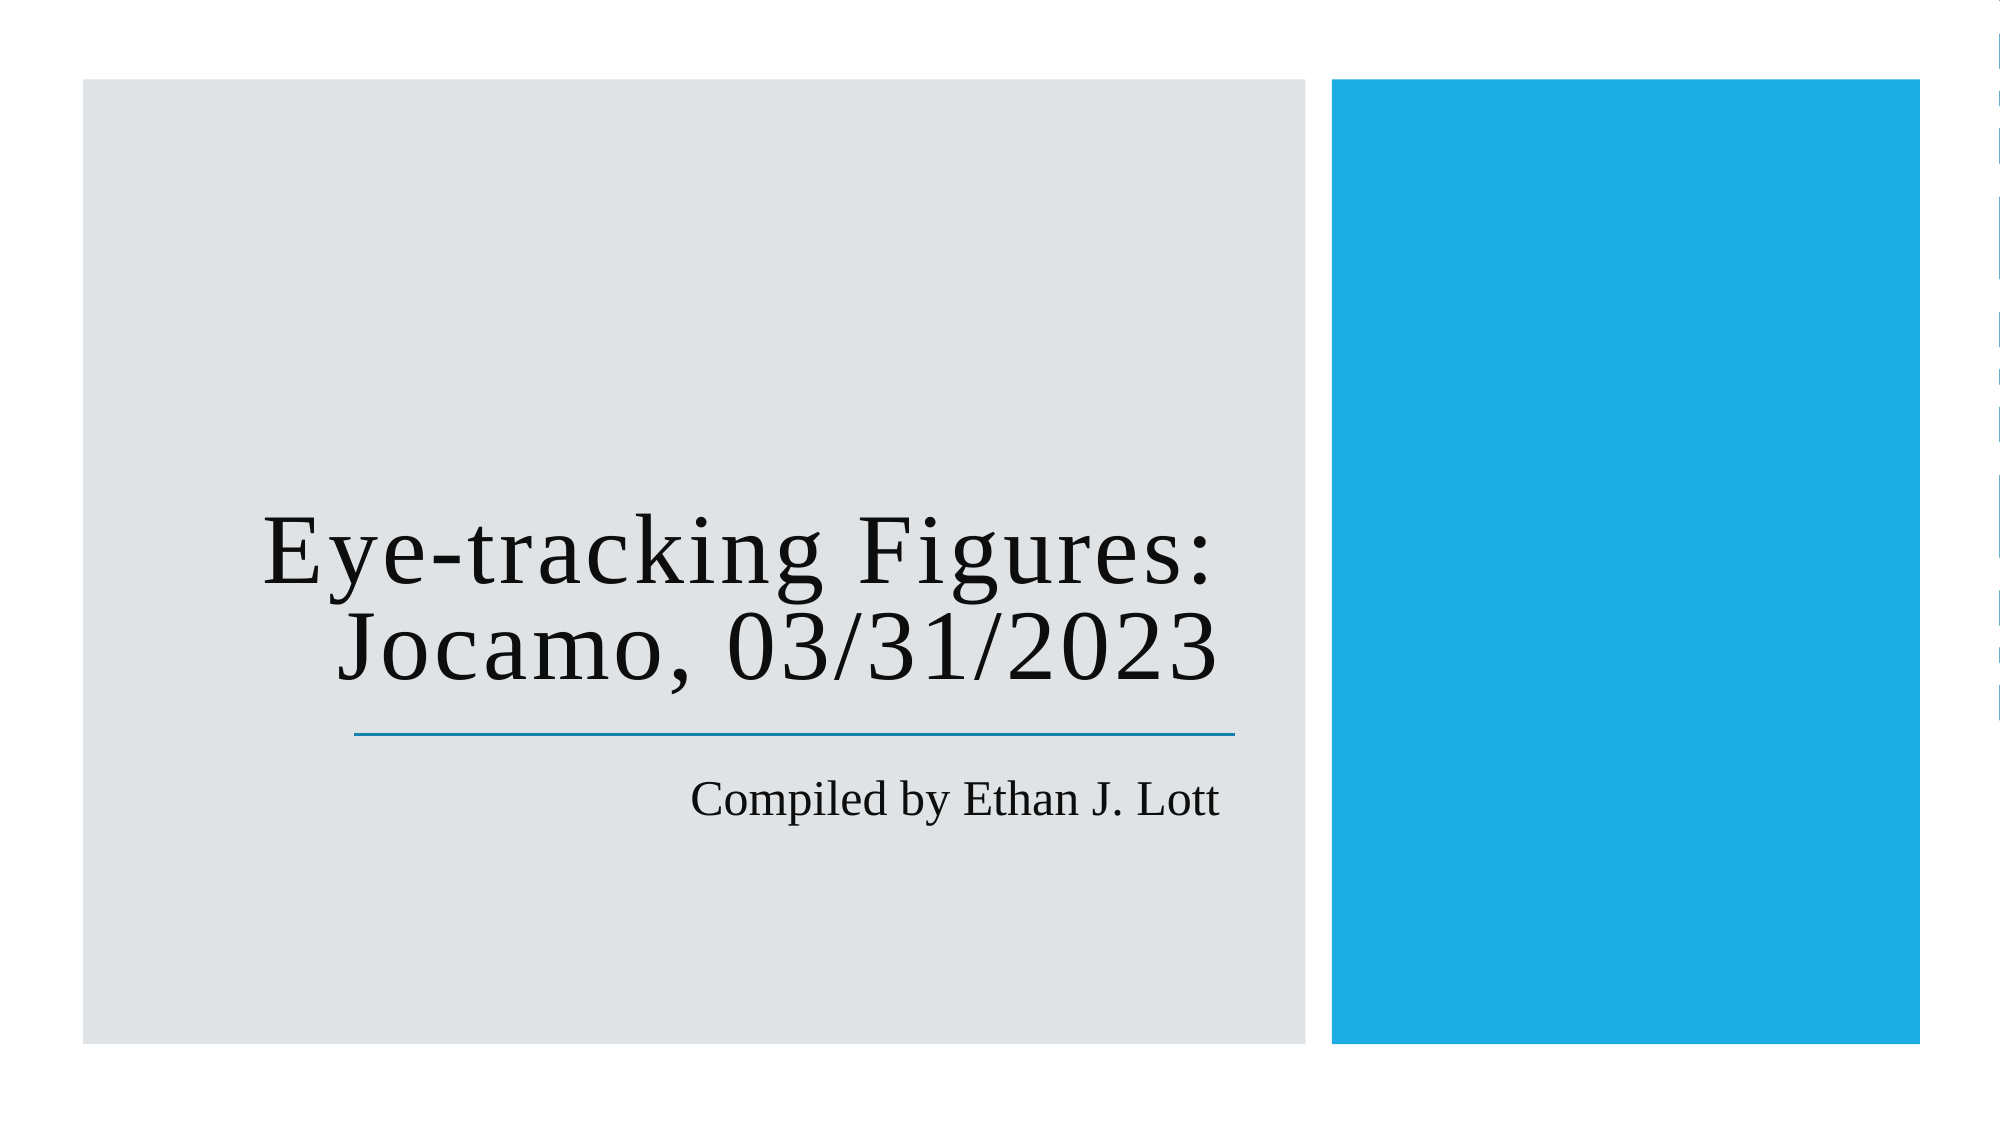

# Eye-tracking Figures: Jocamo, 03/31/2023
Compiled by Ethan J. Lott